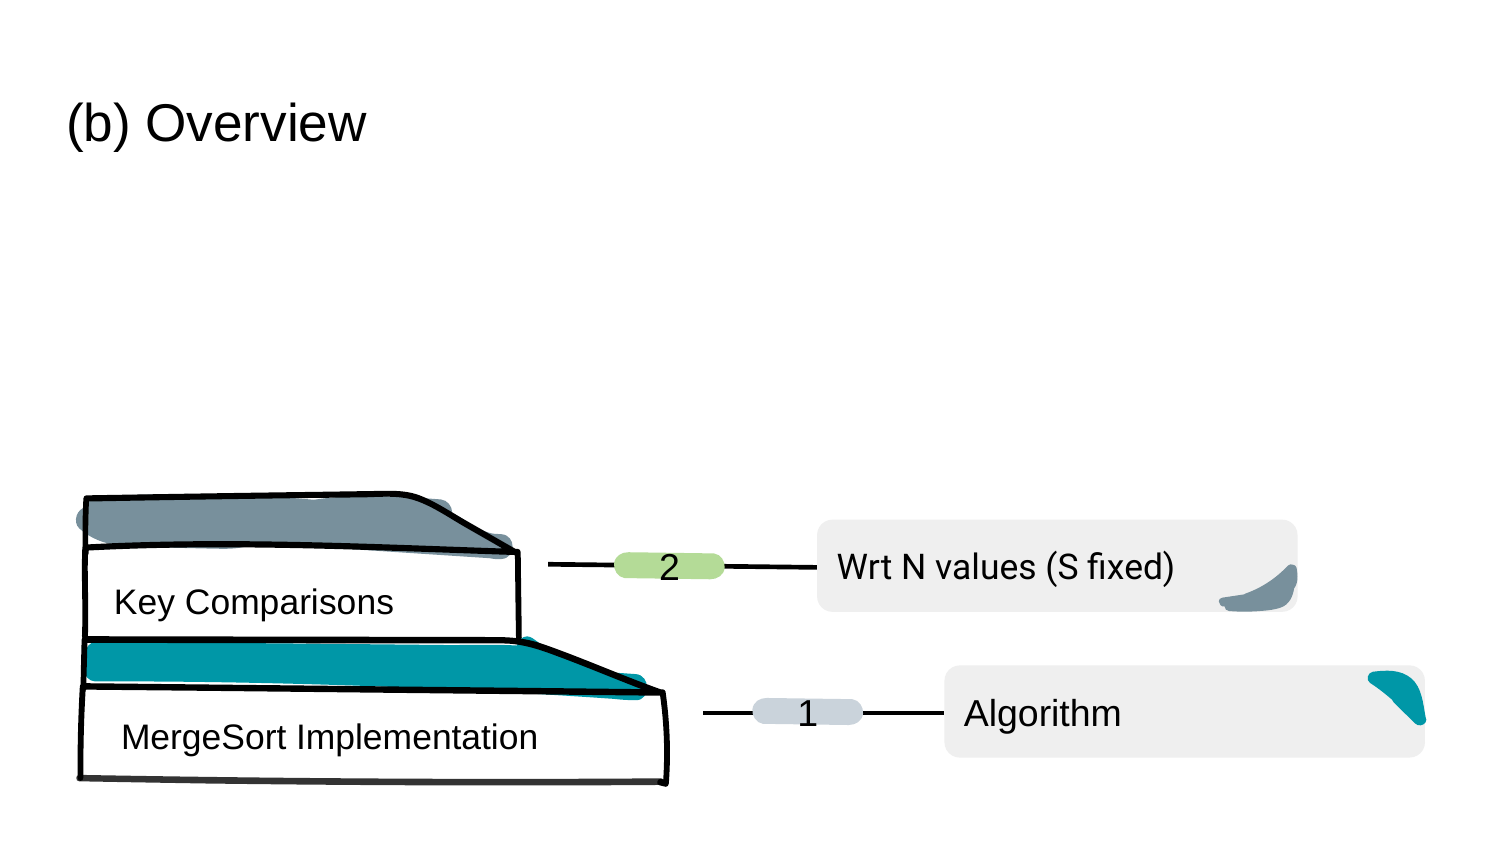

# (b) Overview

Wrt N values (S fixed)

2

Key Comparisons

Algorithm

1

MergeSort Implementation